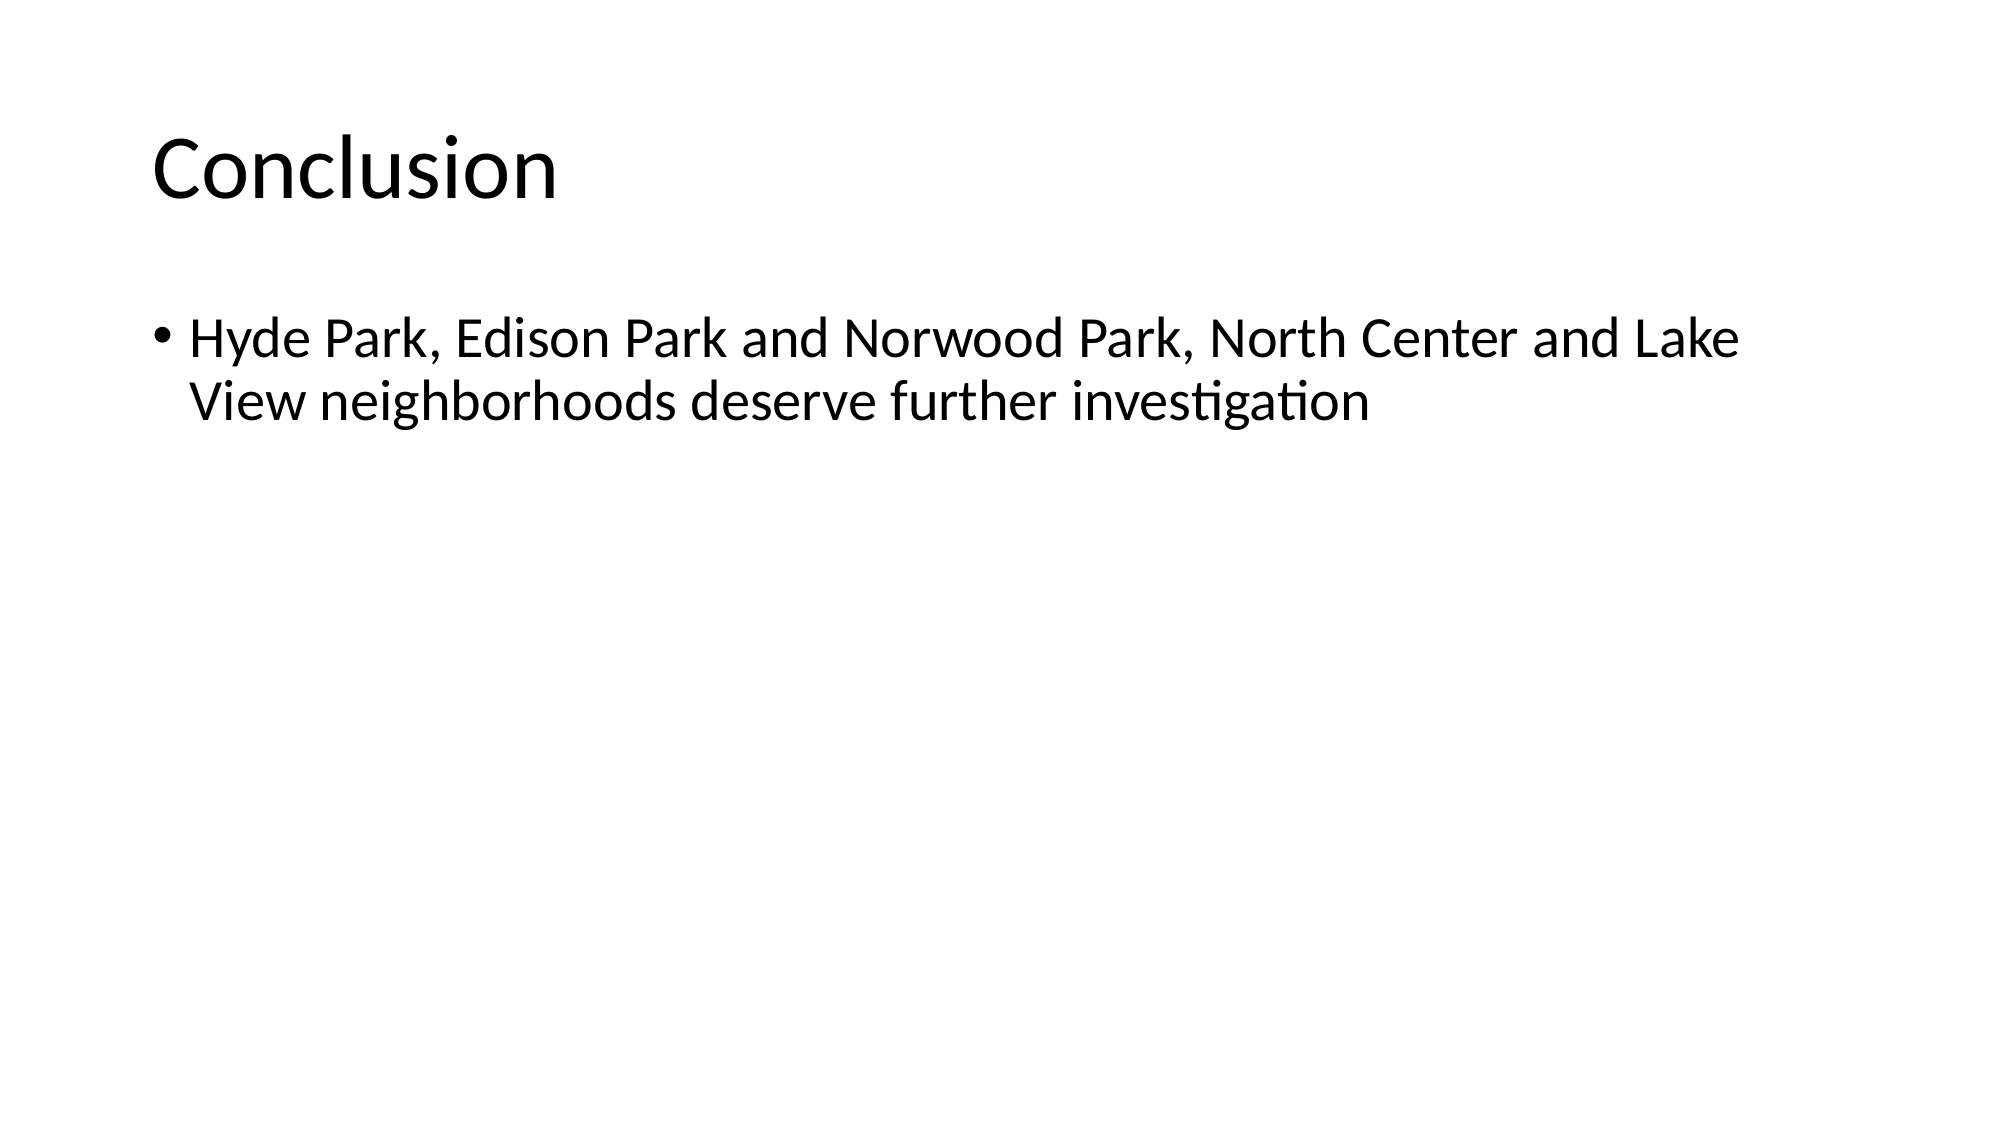

# Conclusion
Hyde Park, Edison Park and Norwood Park, North Center and Lake View neighborhoods deserve further investigation